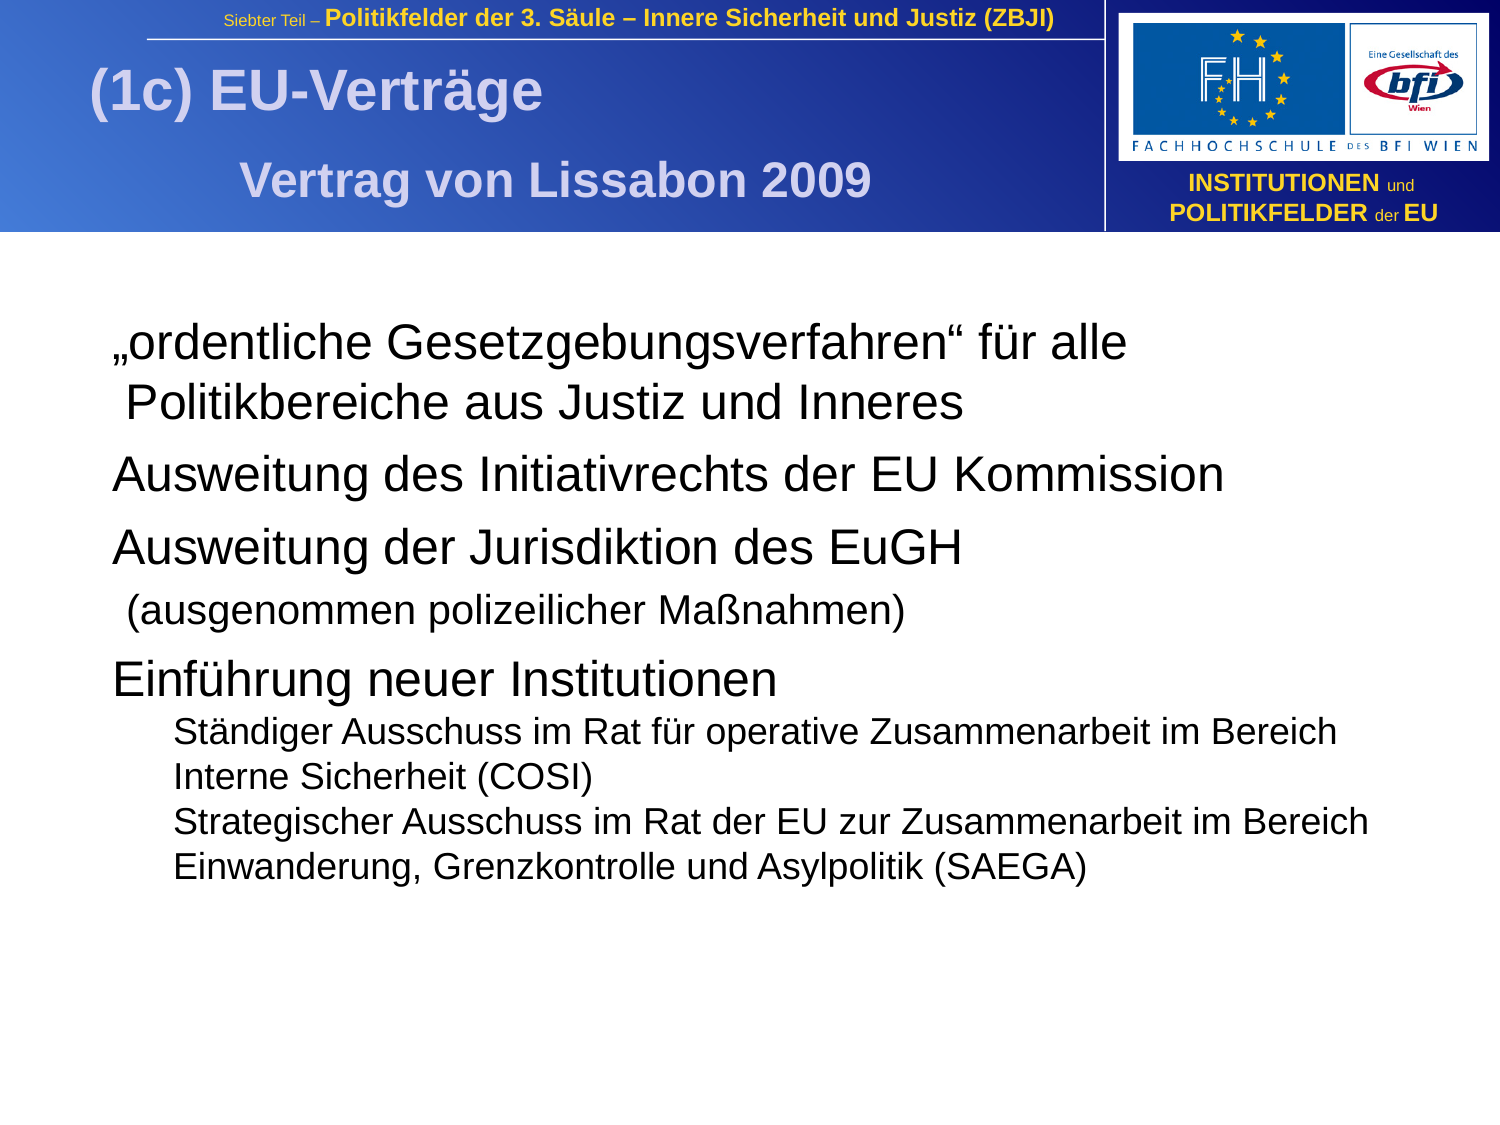

(1c) EU-Verträge
	Vertrag von Lissabon 2009
 „ordentliche Gesetzgebungsverfahren“ für alle
  Politikbereiche aus Justiz und Inneres
 Ausweitung des Initiativrechts der EU Kommission

 Ausweitung der Jurisdiktion des EuGH
  (ausgenommen polizeilicher Maßnahmen)

 Einführung neuer Institutionen
Ständiger Ausschuss im Rat für operative Zusammenarbeit im Bereich Interne Sicherheit (COSI)
Strategischer Ausschuss im Rat der EU zur Zusammenarbeit im Bereich Einwanderung, Grenzkontrolle und Asylpolitik (SAEGA)